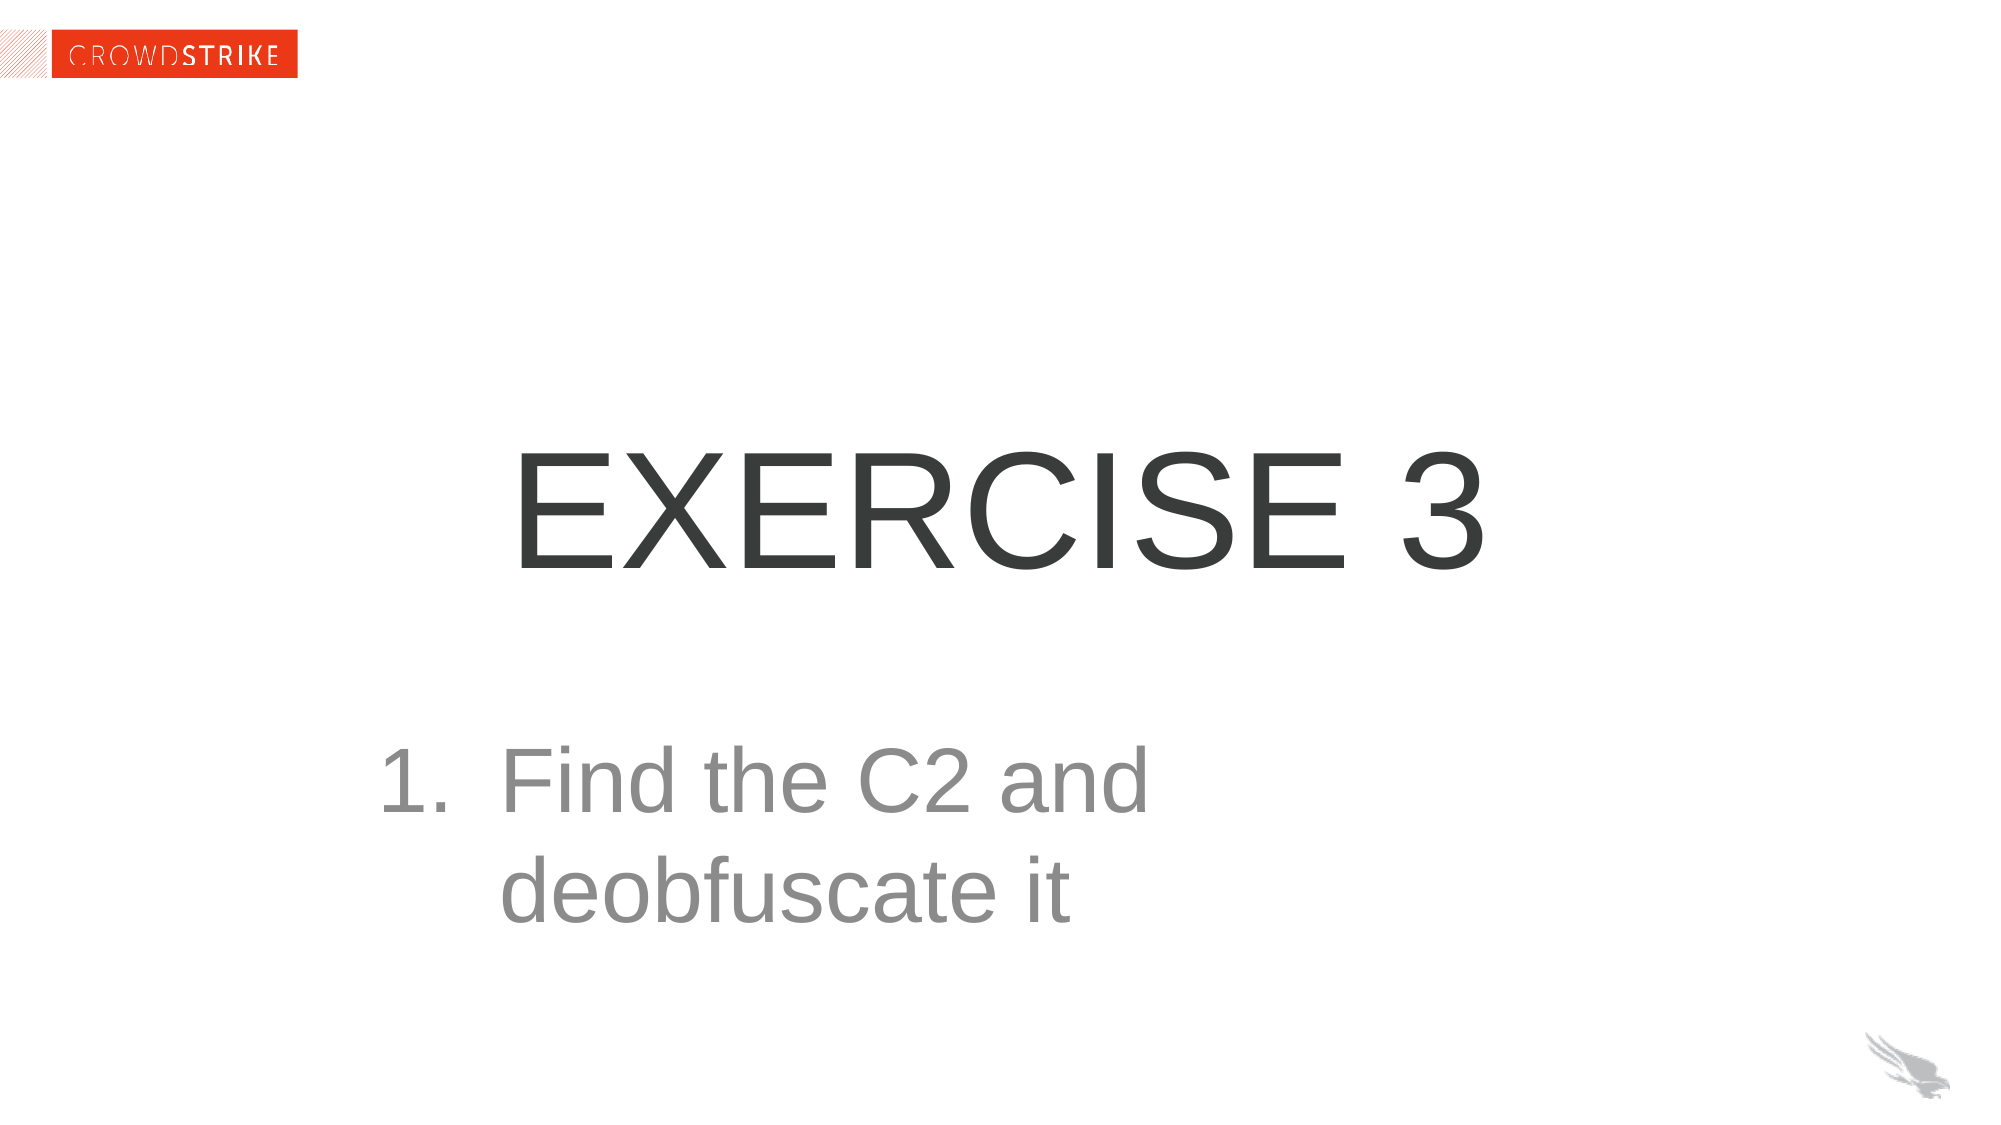

Exercise 3
Find the C2 and deobfuscate it